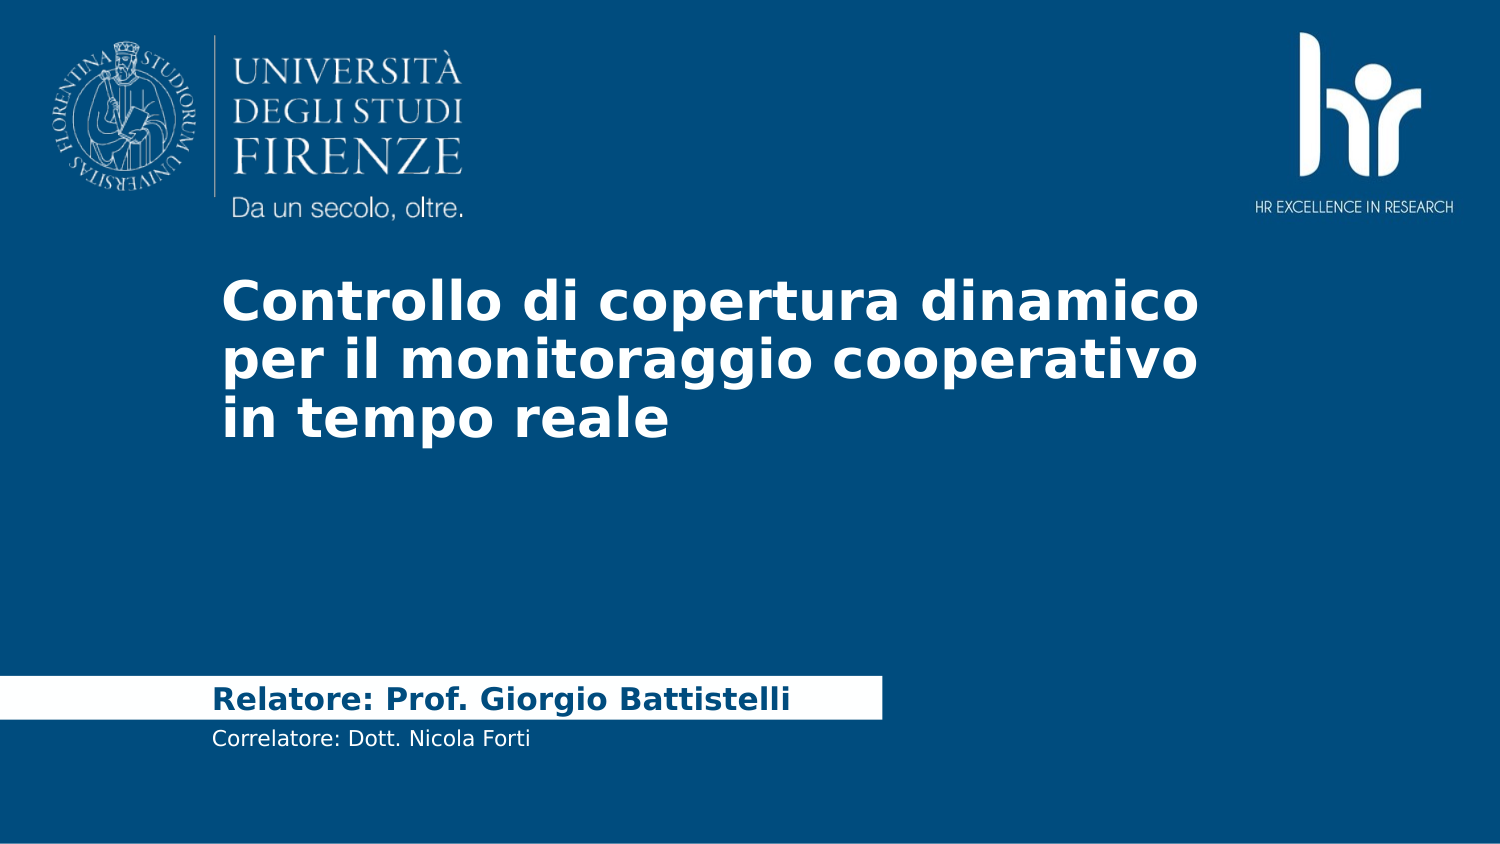

# Controllo di copertura dinamico per il monitoraggio cooperativo in tempo reale
Relatore: Prof. Giorgio Battistelli
Correlatore: Dott. Nicola Forti